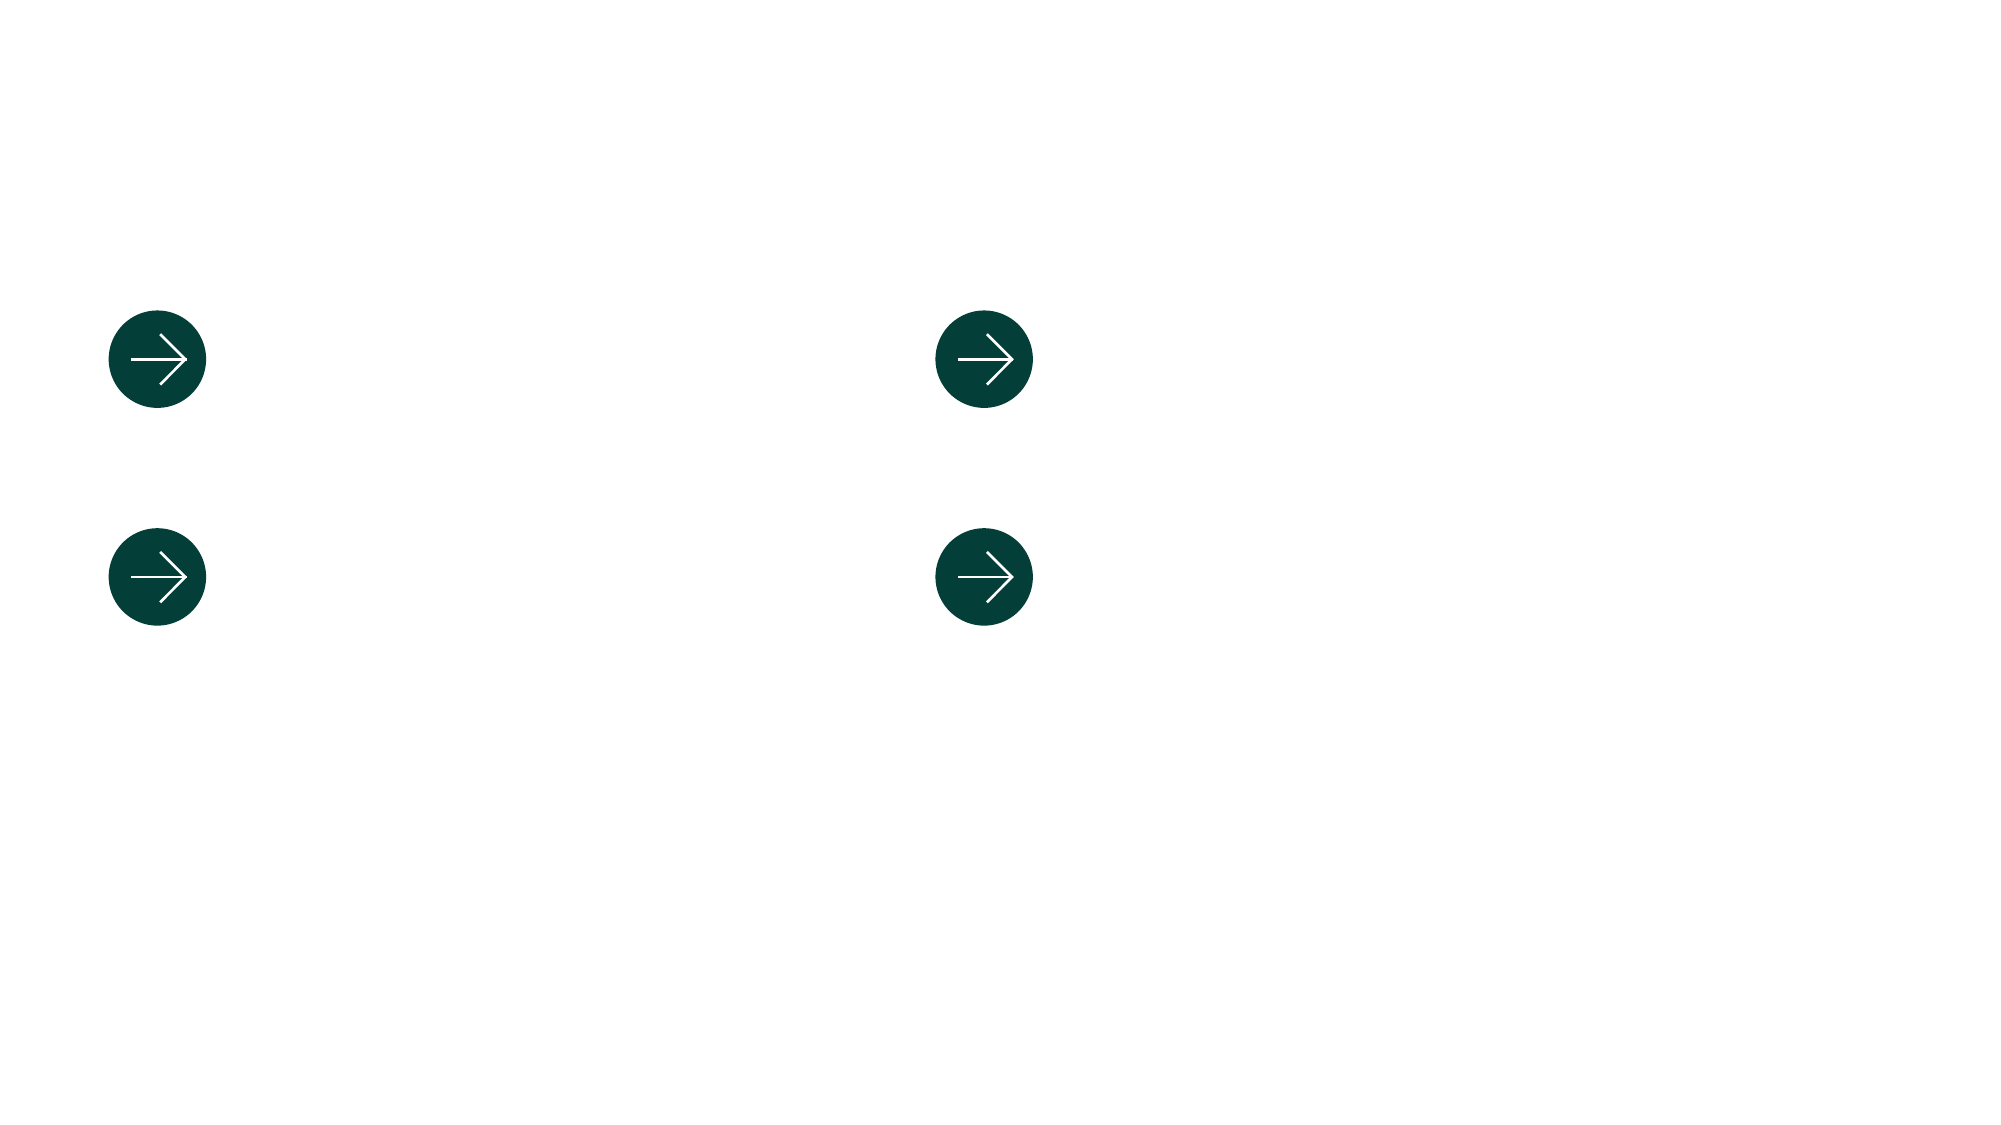

Next steps

28
Microsoft Fabric / Section title